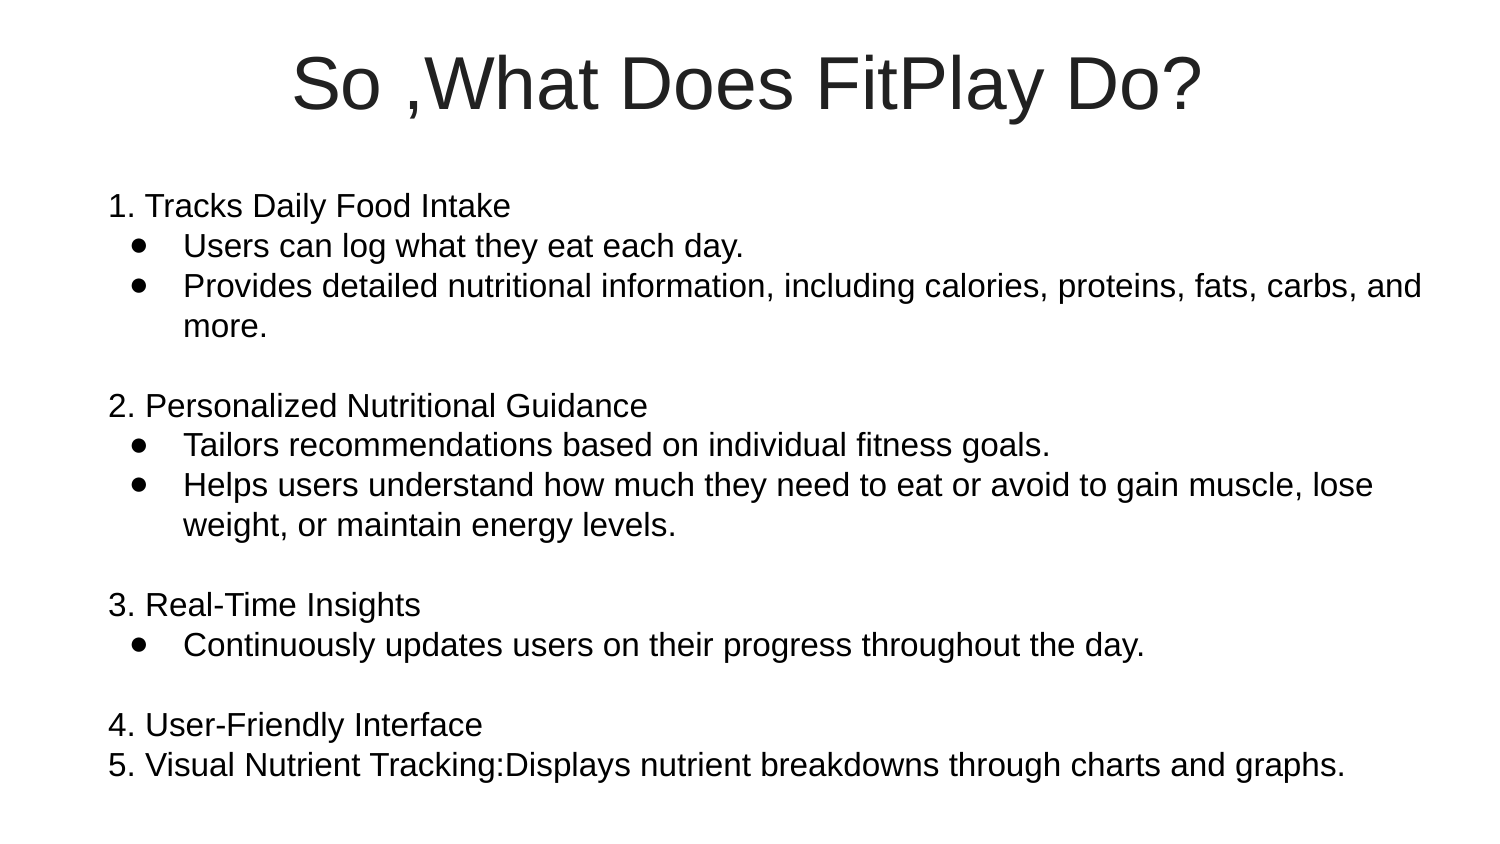

# So ,What Does FitPlay Do?
1. Tracks Daily Food Intake
Users can log what they eat each day.
Provides detailed nutritional information, including calories, proteins, fats, carbs, and more.

2. Personalized Nutritional Guidance
Tailors recommendations based on individual fitness goals.
Helps users understand how much they need to eat or avoid to gain muscle, lose weight, or maintain energy levels.

3. Real-Time Insights
Continuously updates users on their progress throughout the day.

4. User-Friendly Interface
5. Visual Nutrient Tracking:Displays nutrient breakdowns through charts and graphs.